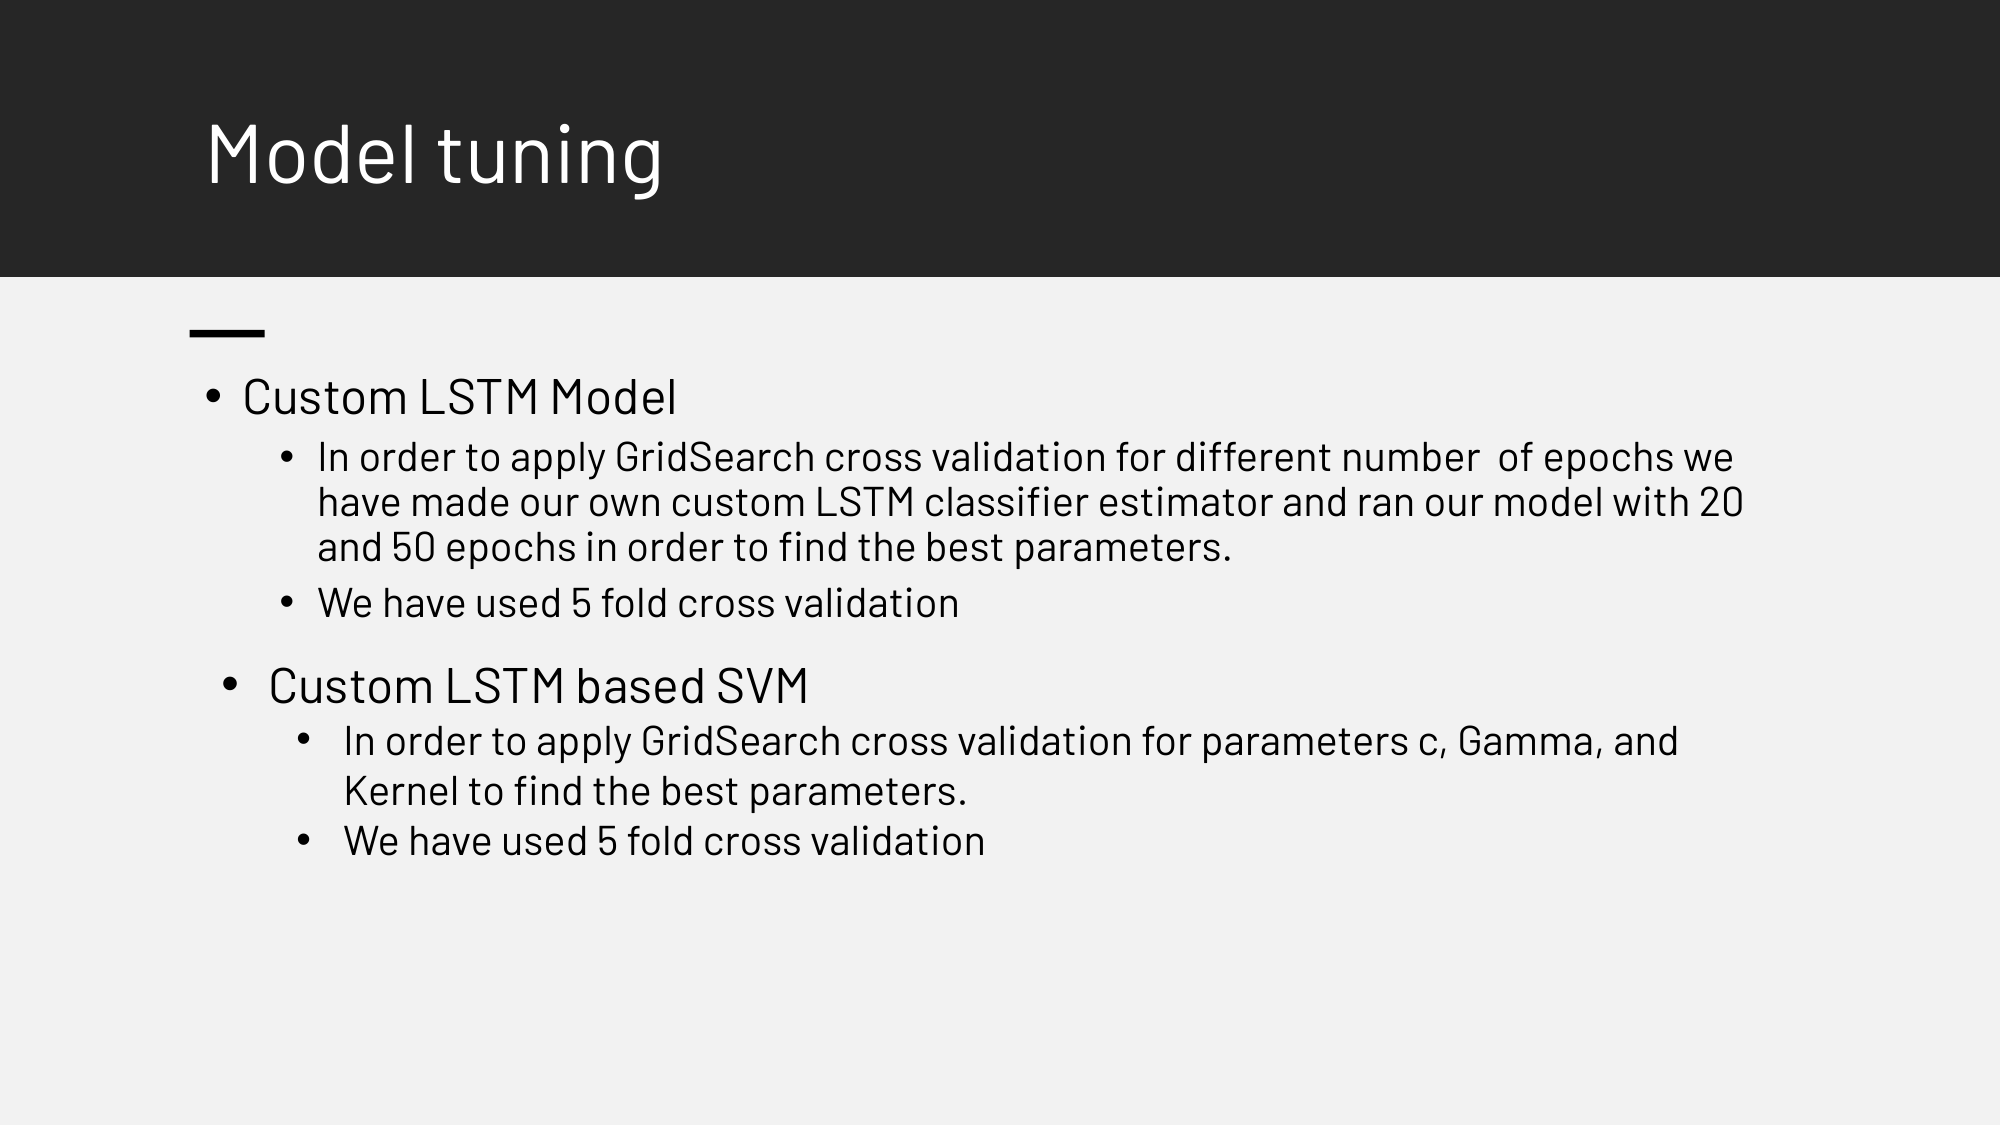

# Model tuning

Custom LSTM Model
In order to apply GridSearch cross validation for different number  of epochs we have made our own custom LSTM classifier estimator and ran our model with 20 and 50 epochs in order to find the best parameters.
We have used 5 fold cross validation
Custom LSTM based SVM
In order to apply GridSearch cross validation for parameters c, Gamma, and Kernel to find the best parameters.
We have used 5 fold cross validation